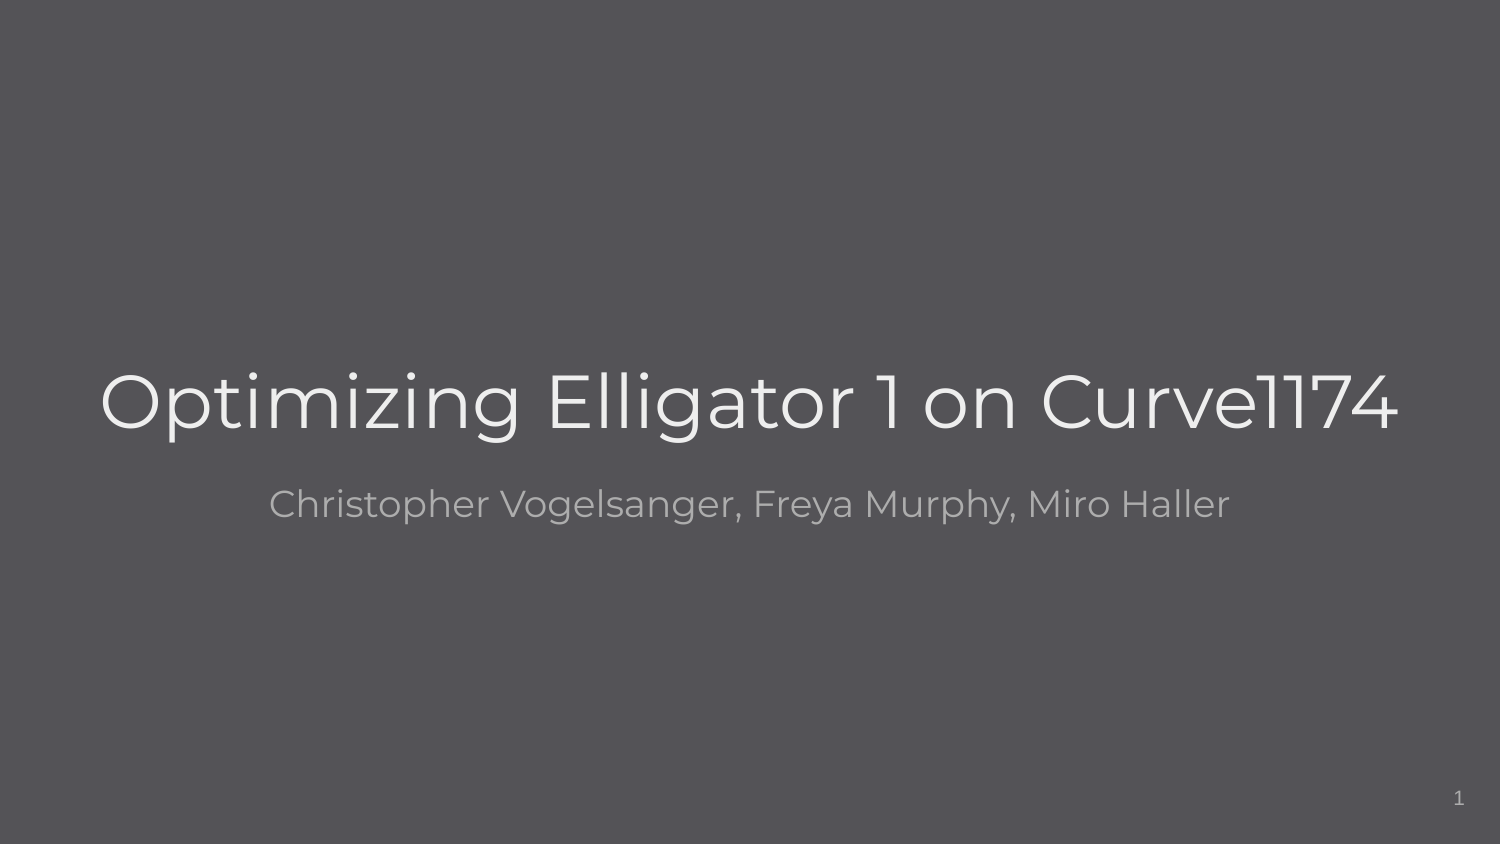

# Optimizing Elligator 1 on Curve1174
Christopher Vogelsanger, Freya Murphy, Miro Haller

1